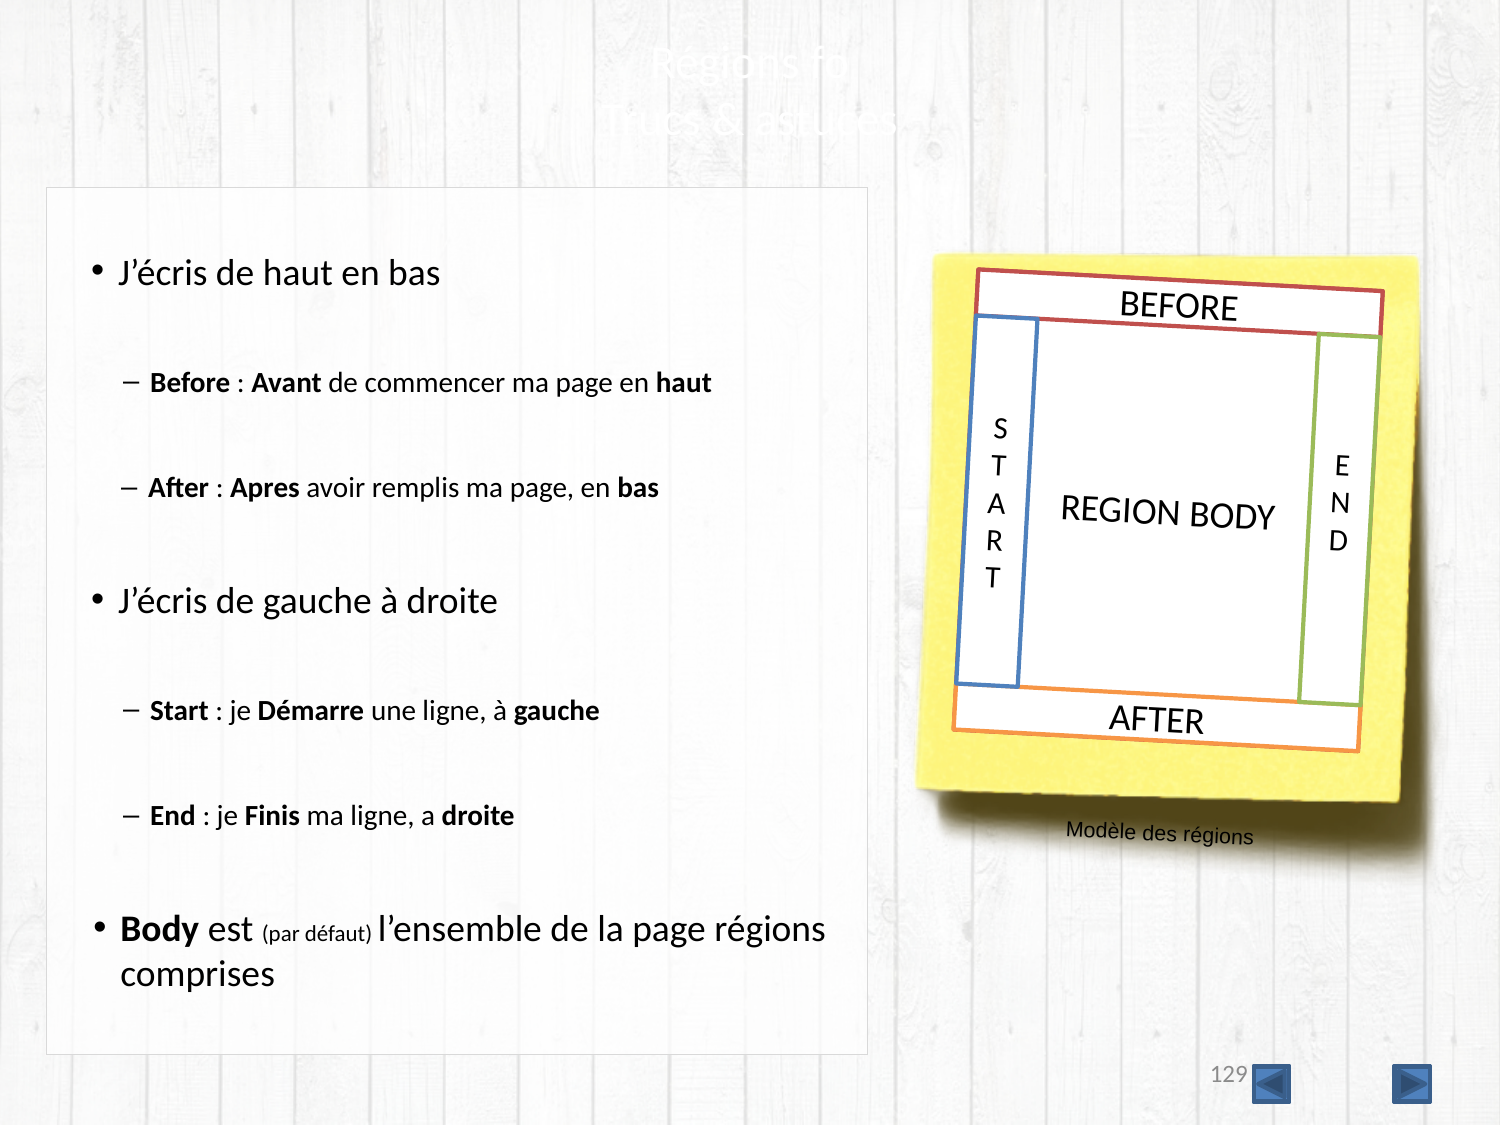

# Régions fo Trucs & astuces

J’écris de haut en bas

Before : Avant de commencer ma page en haut

After : Apres avoir remplis ma page, en bas

J’écris de gauche à droite

Start : je Démarre une ligne, à gauche

End : je Finis ma ligne, a droite

Body est (par défaut) l’ensemble de la page régions comprises
BEFORE
REGION BODY

S
T
A
R
T

E
N
D

AFTER

Modèle des régions
129